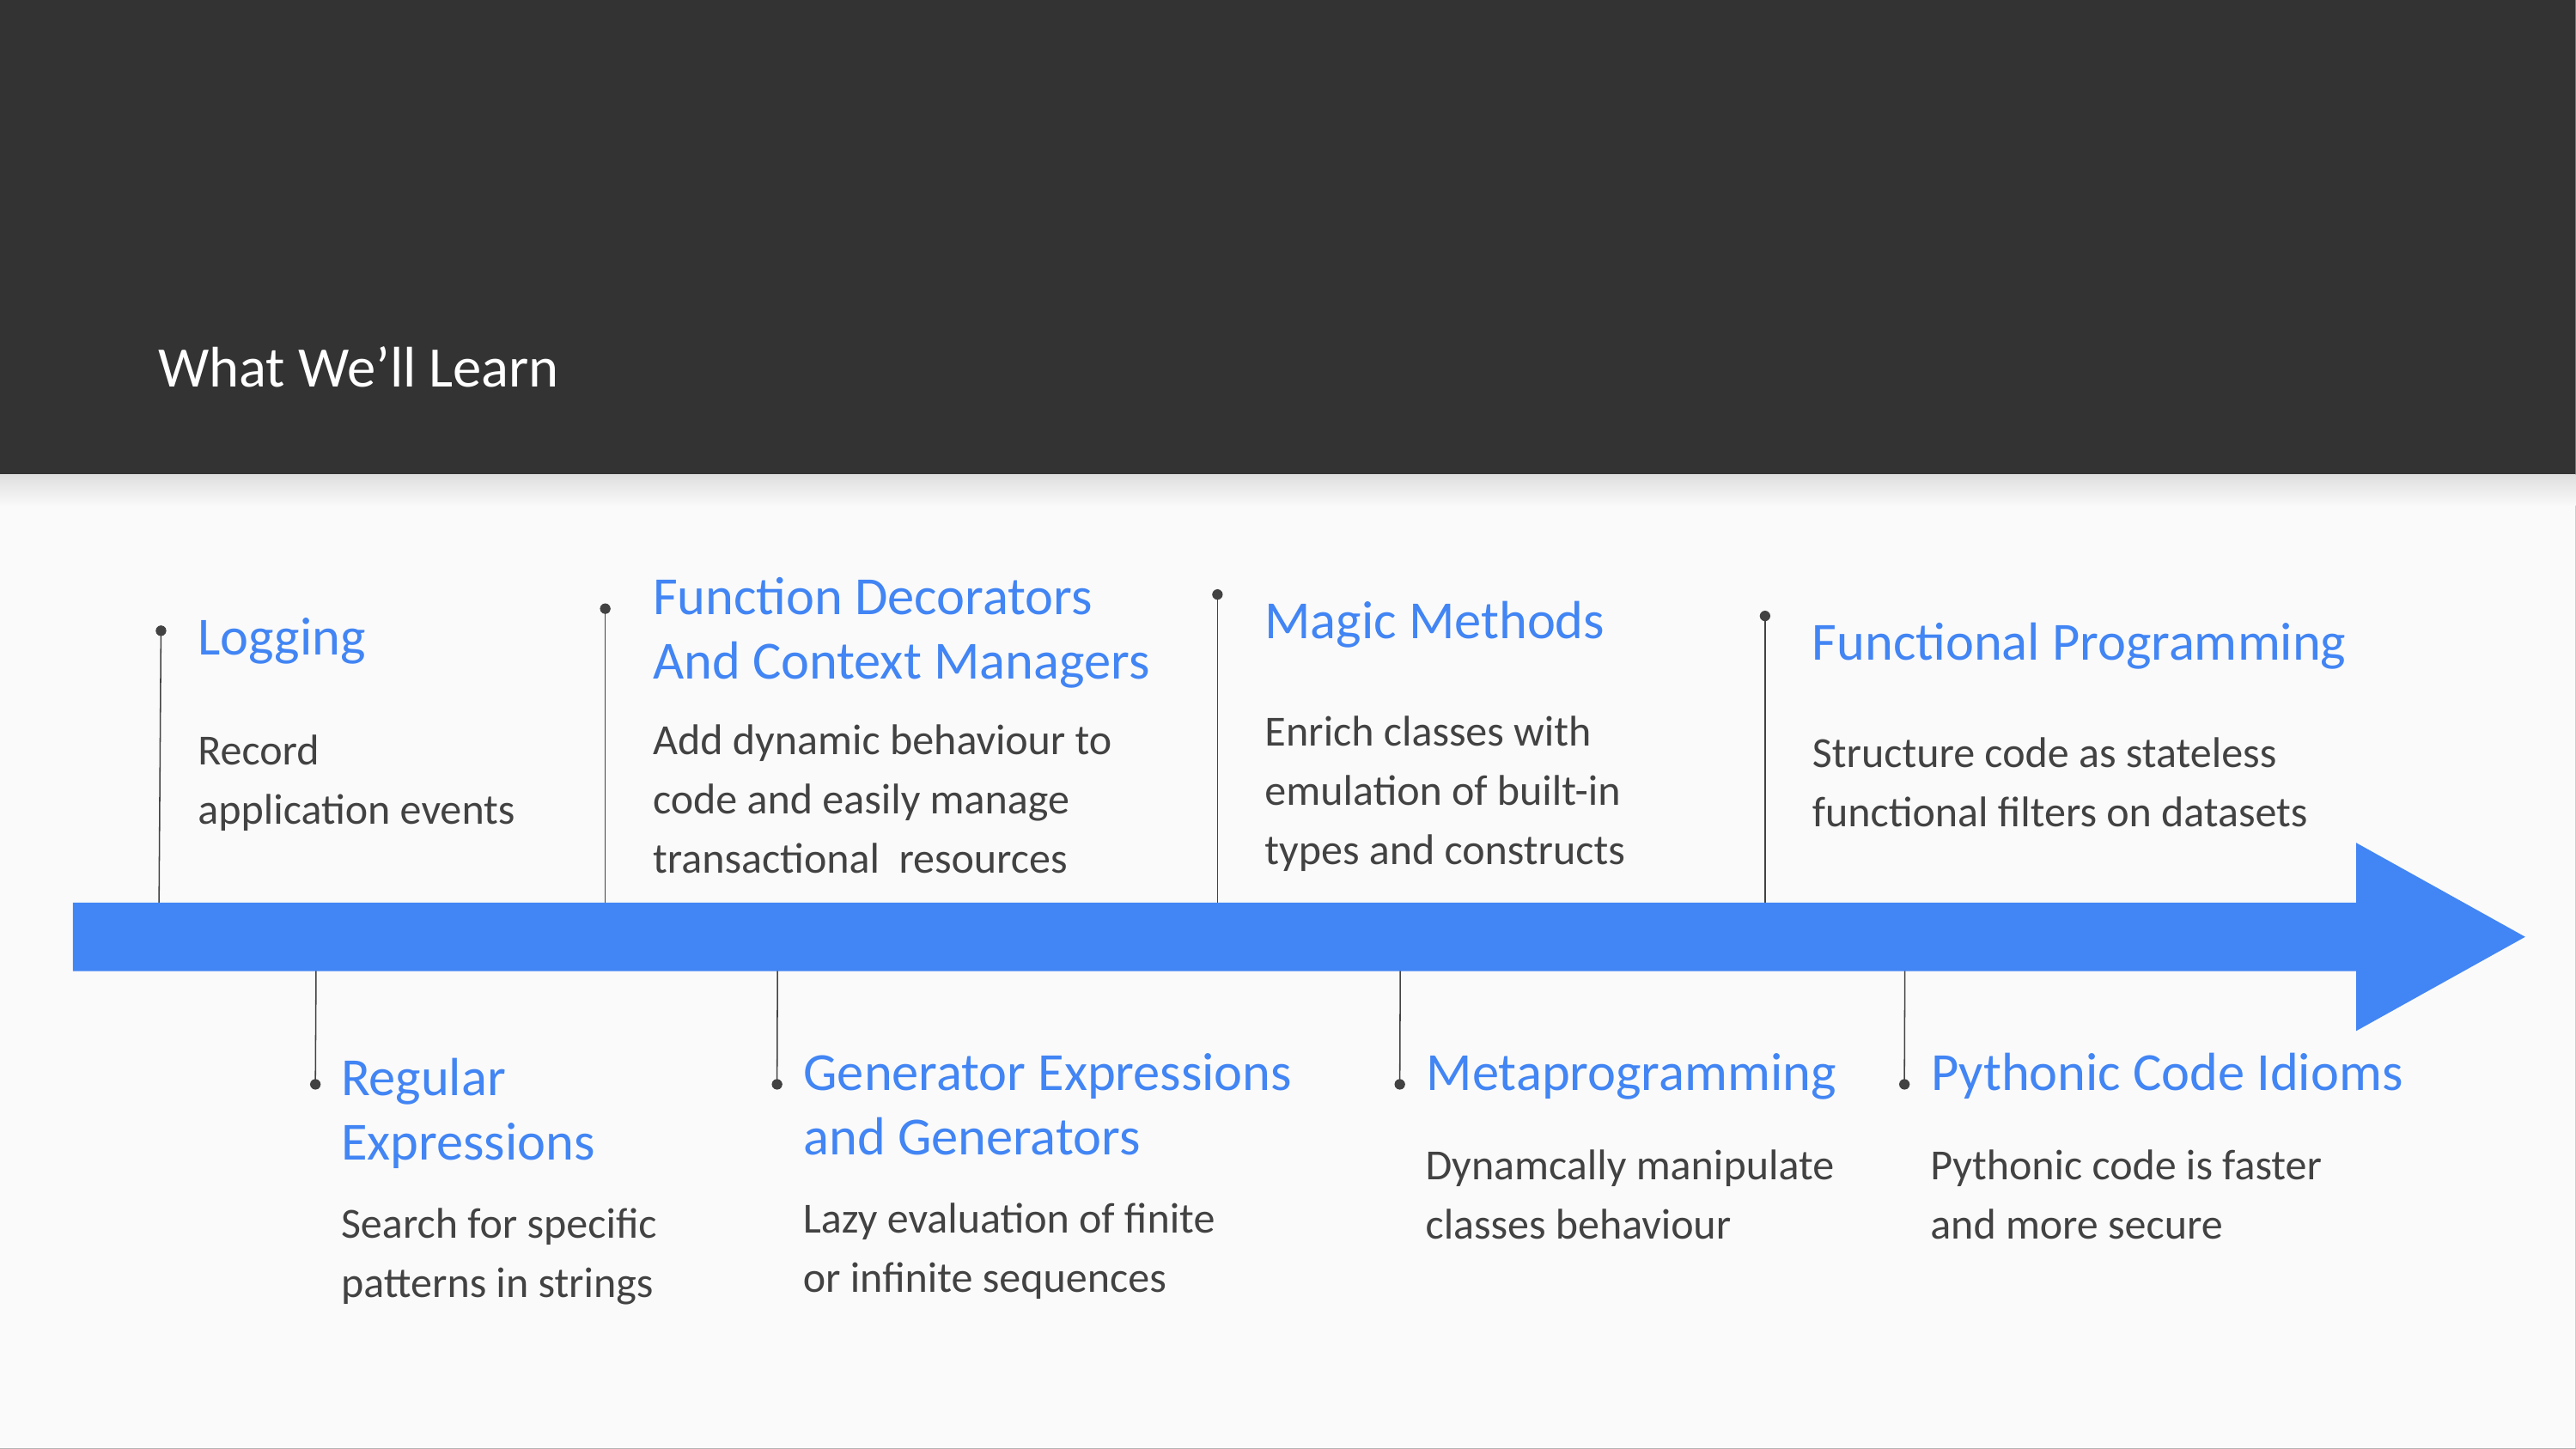

What We’ll Learn
Magic Methods
Function Decorators
And Context Managers
# Logging
Functional Programming
Enrich classes with emulation of built-in types and constructs
Add dynamic behaviour to code and easily manage transactional  resources
Record
application events
Structure code as stateless functional filters on datasets

Metaprogramming
Pythonic Code Idioms
Generator Expressions and Generators
Regular
Expressions
Dynamcally manipulate classes behaviour
Pythonic code is faster and more secure
Lazy evaluation of finite or infinite sequences
Search for specific patterns in strings